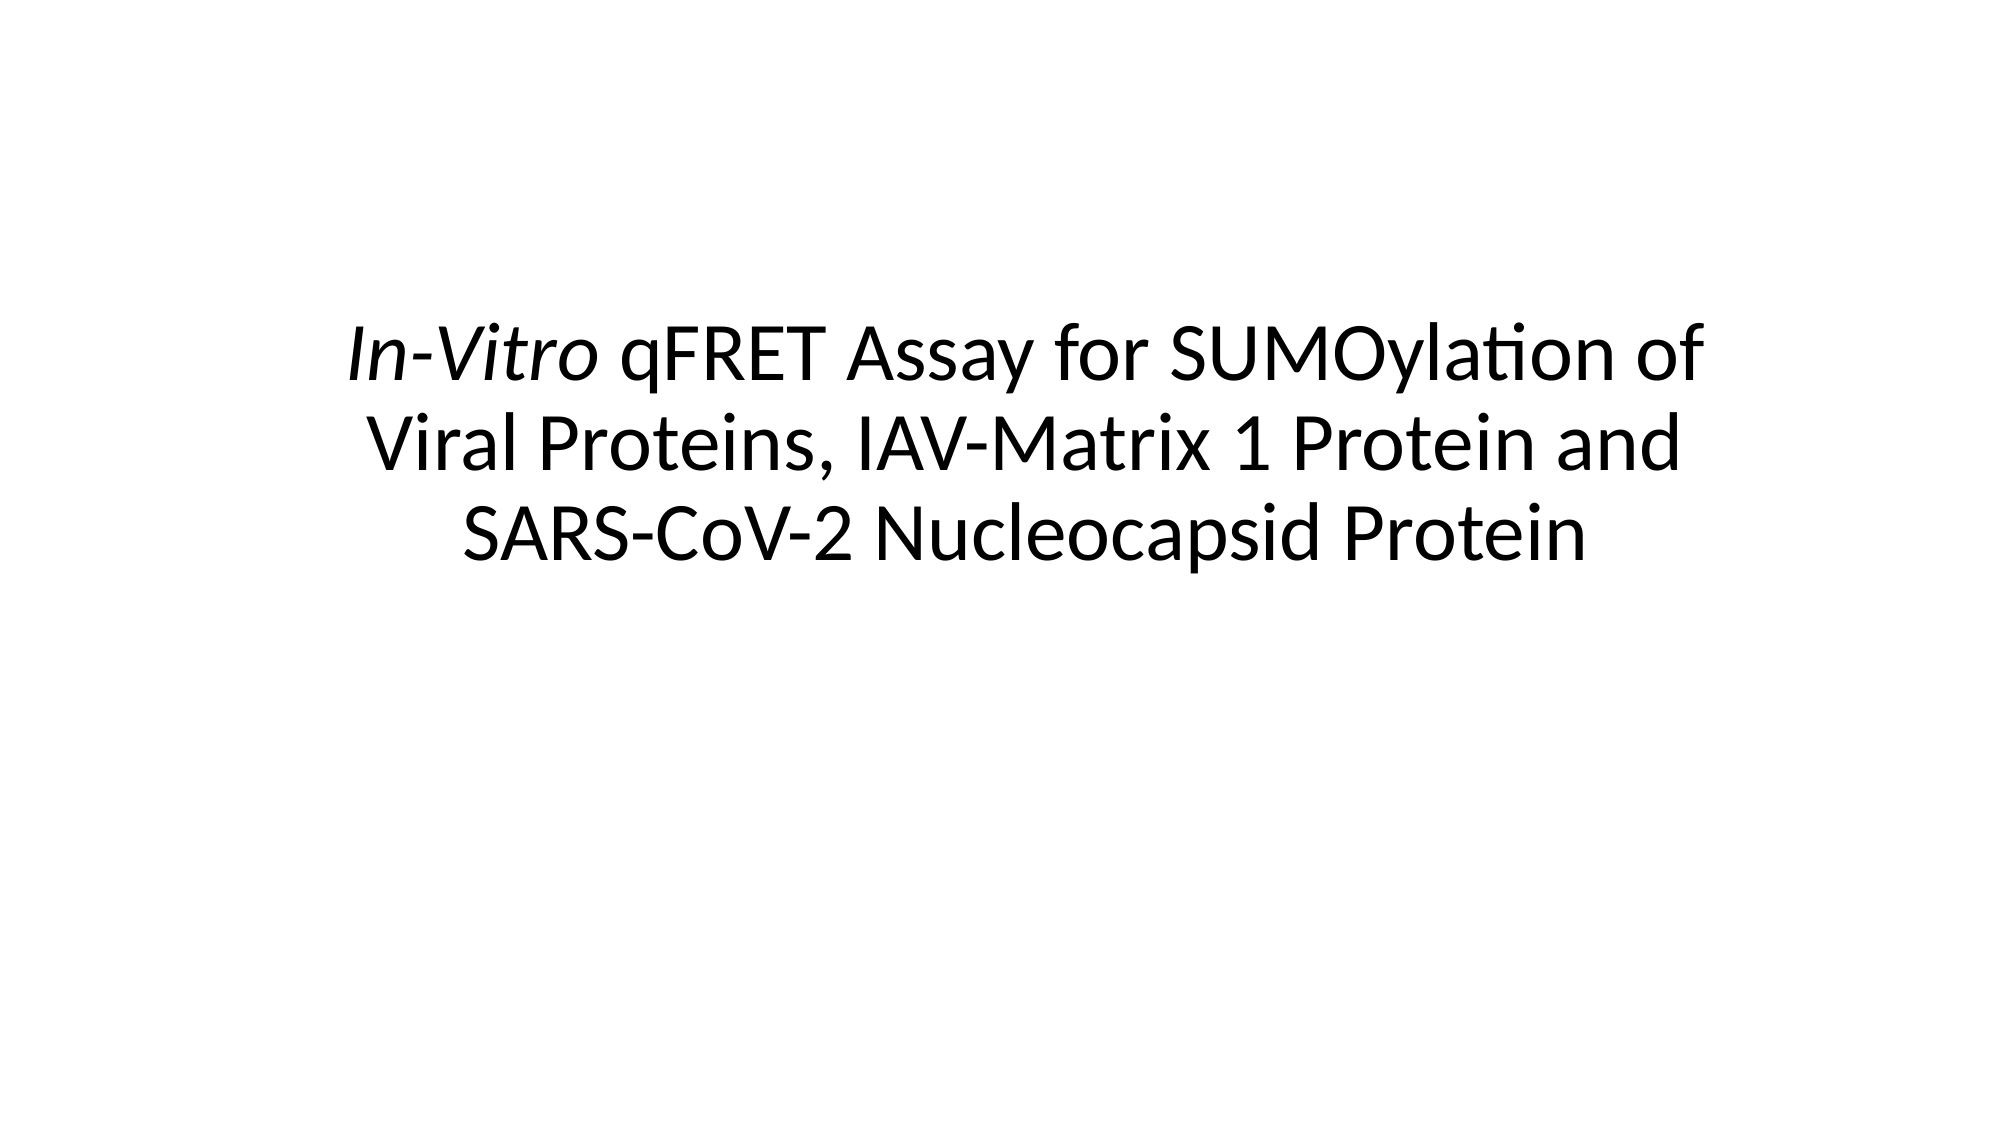

# In-Vitro qFRET Assay for SUMOylation of Viral Proteins, IAV-Matrix 1 Protein and SARS-CoV-2 Nucleocapsid Protein